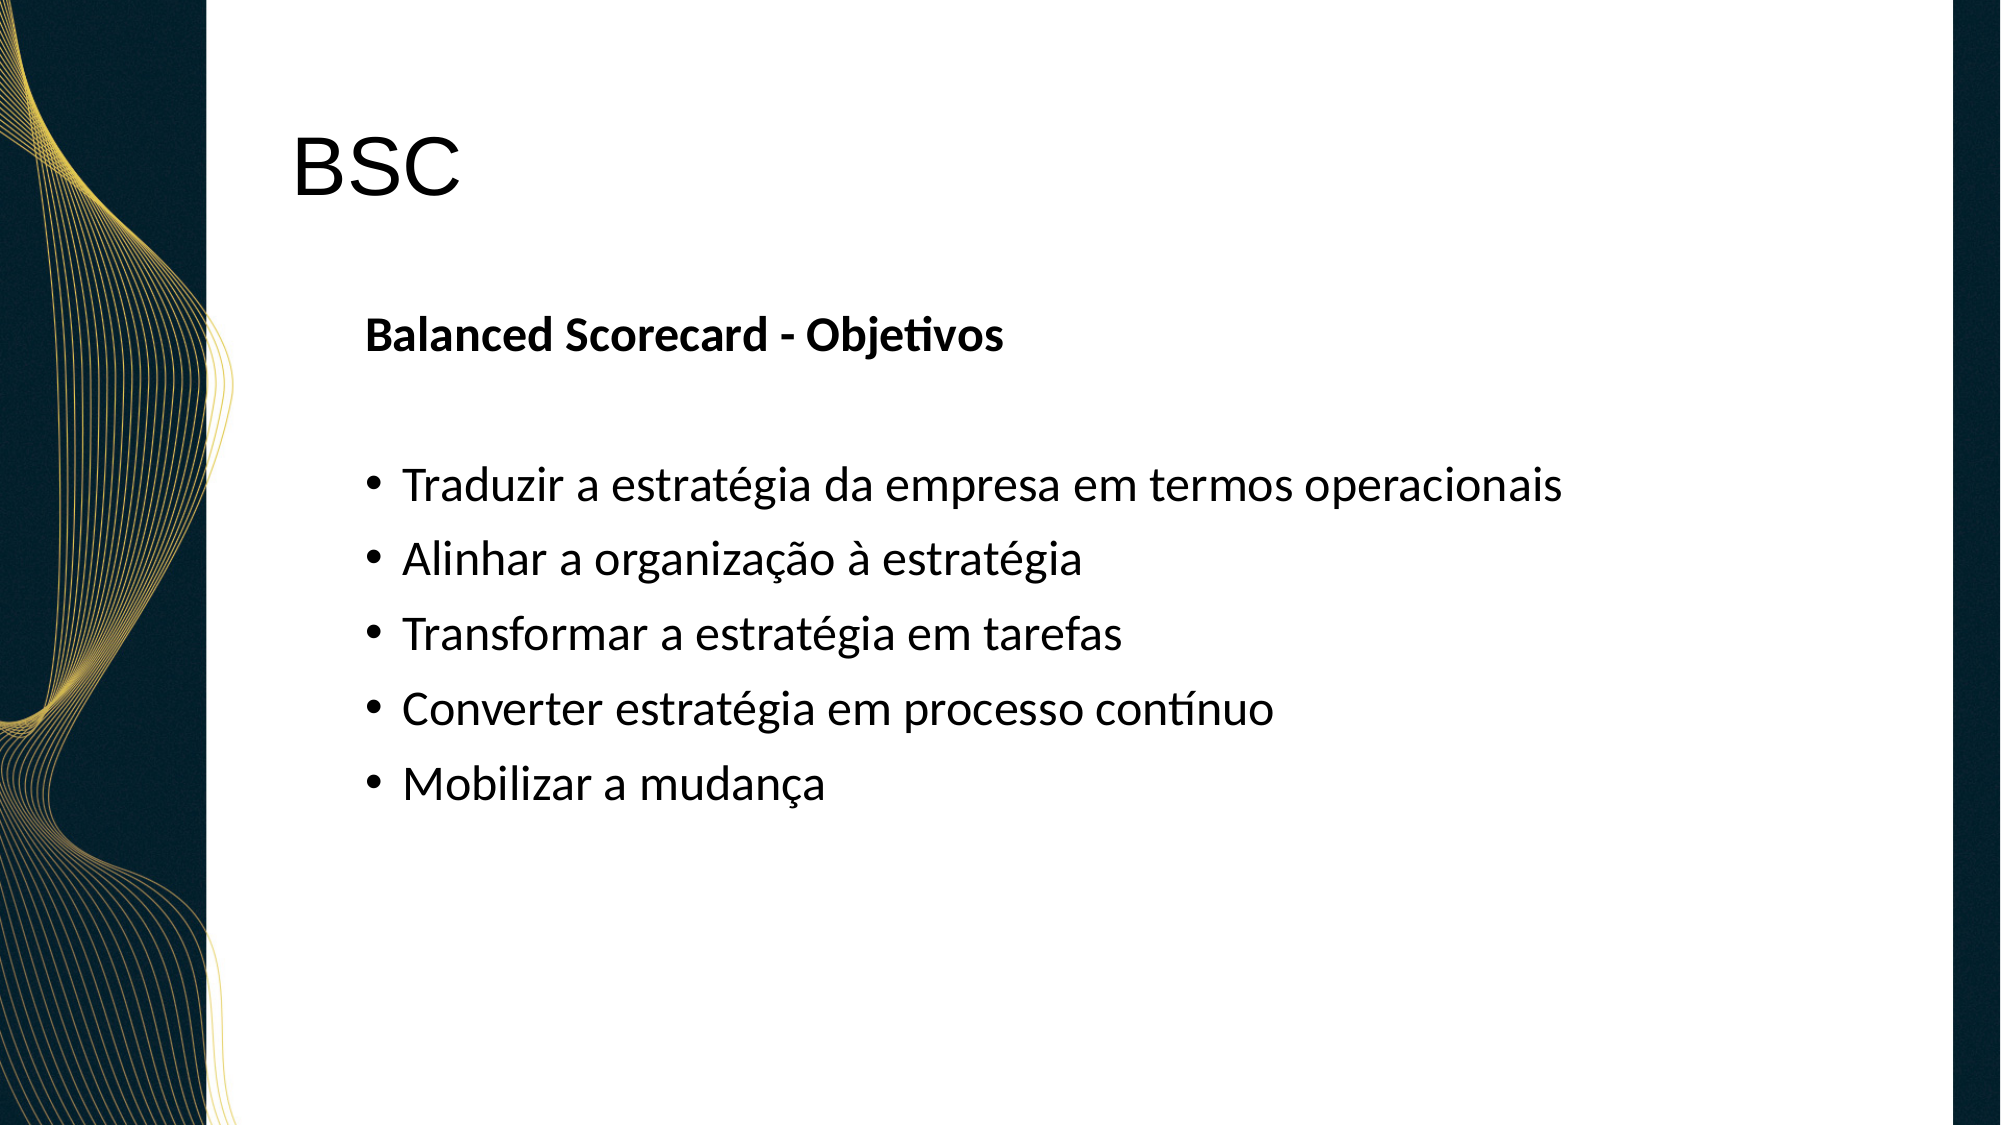

# BSC

Balanced Scorecard - Objetivos

Traduzir a estratégia da empresa em termos operacionais
Alinhar a organização à estratégia
Transformar a estratégia em tarefas
Converter estratégia em processo contínuo
Mobilizar a mudança